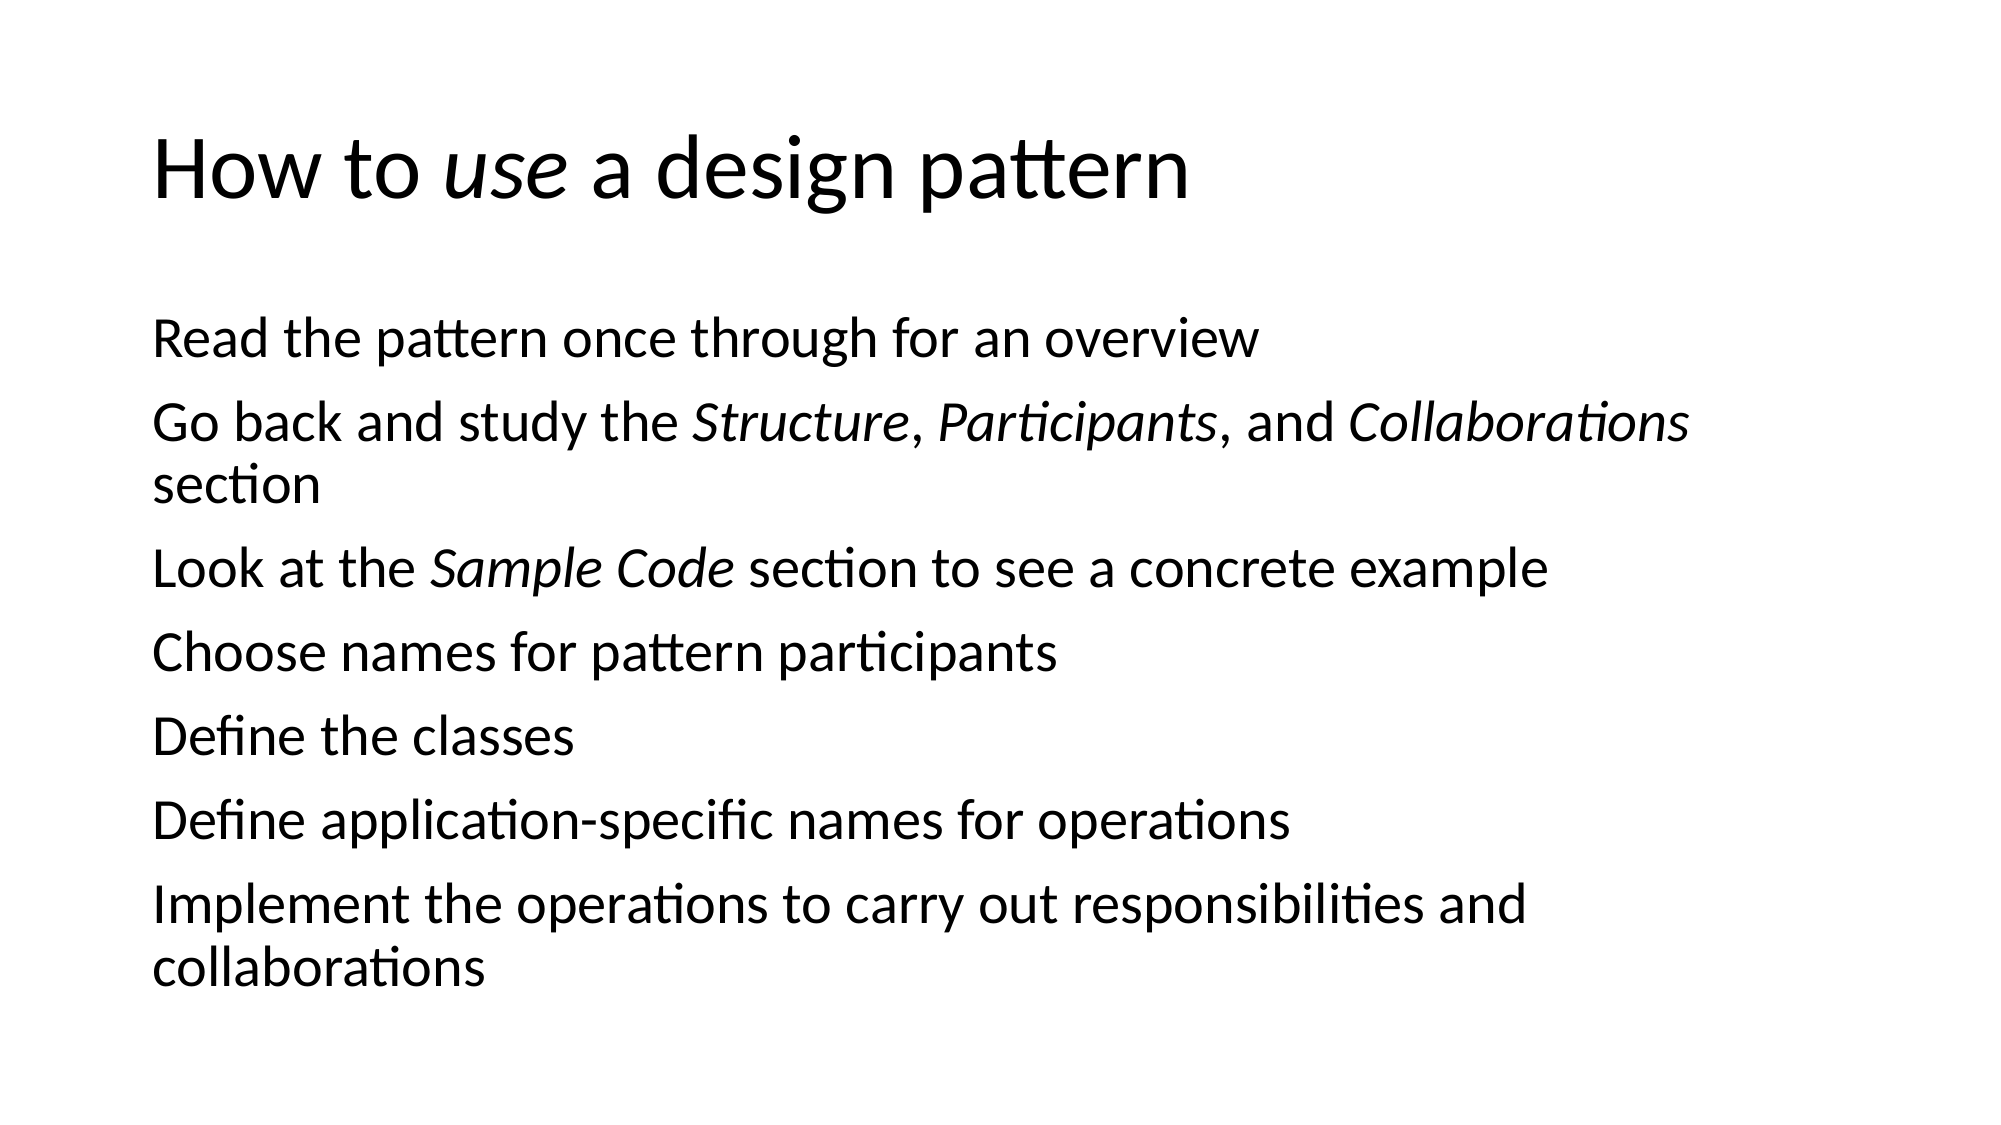

# How to use a design pattern
Read the pattern once through for an overview
Go back and study the Structure, Participants, and Collaborations section
Look at the Sample Code section to see a concrete example
Choose names for pattern participants
Define the classes
Define application-specific names for operations
Implement the operations to carry out responsibilities and collaborations